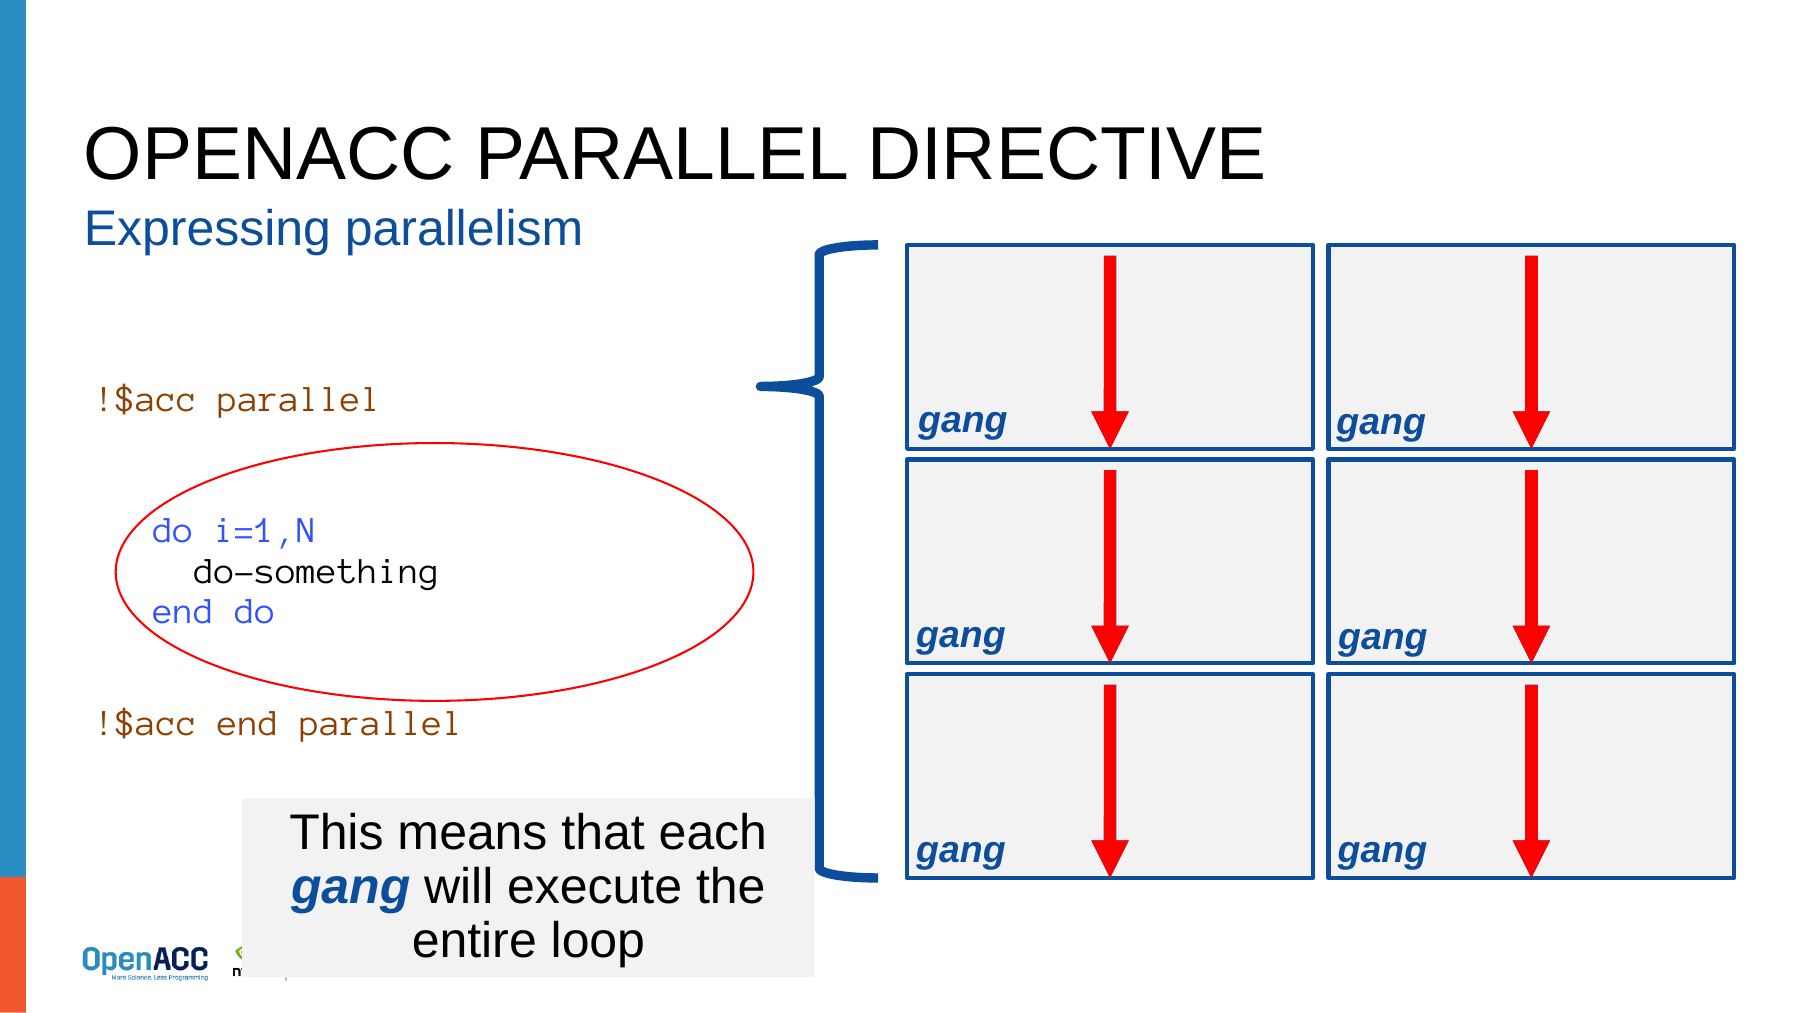

# OPENACC PARALLEL DIRECTIVE
Expressing parallelism

!$acc parallel

!$acc end parallel

do i=1,N
  do-something
end do
gang
gang

gang
gang

This means that each gang will execute the entire loop
gang
gang